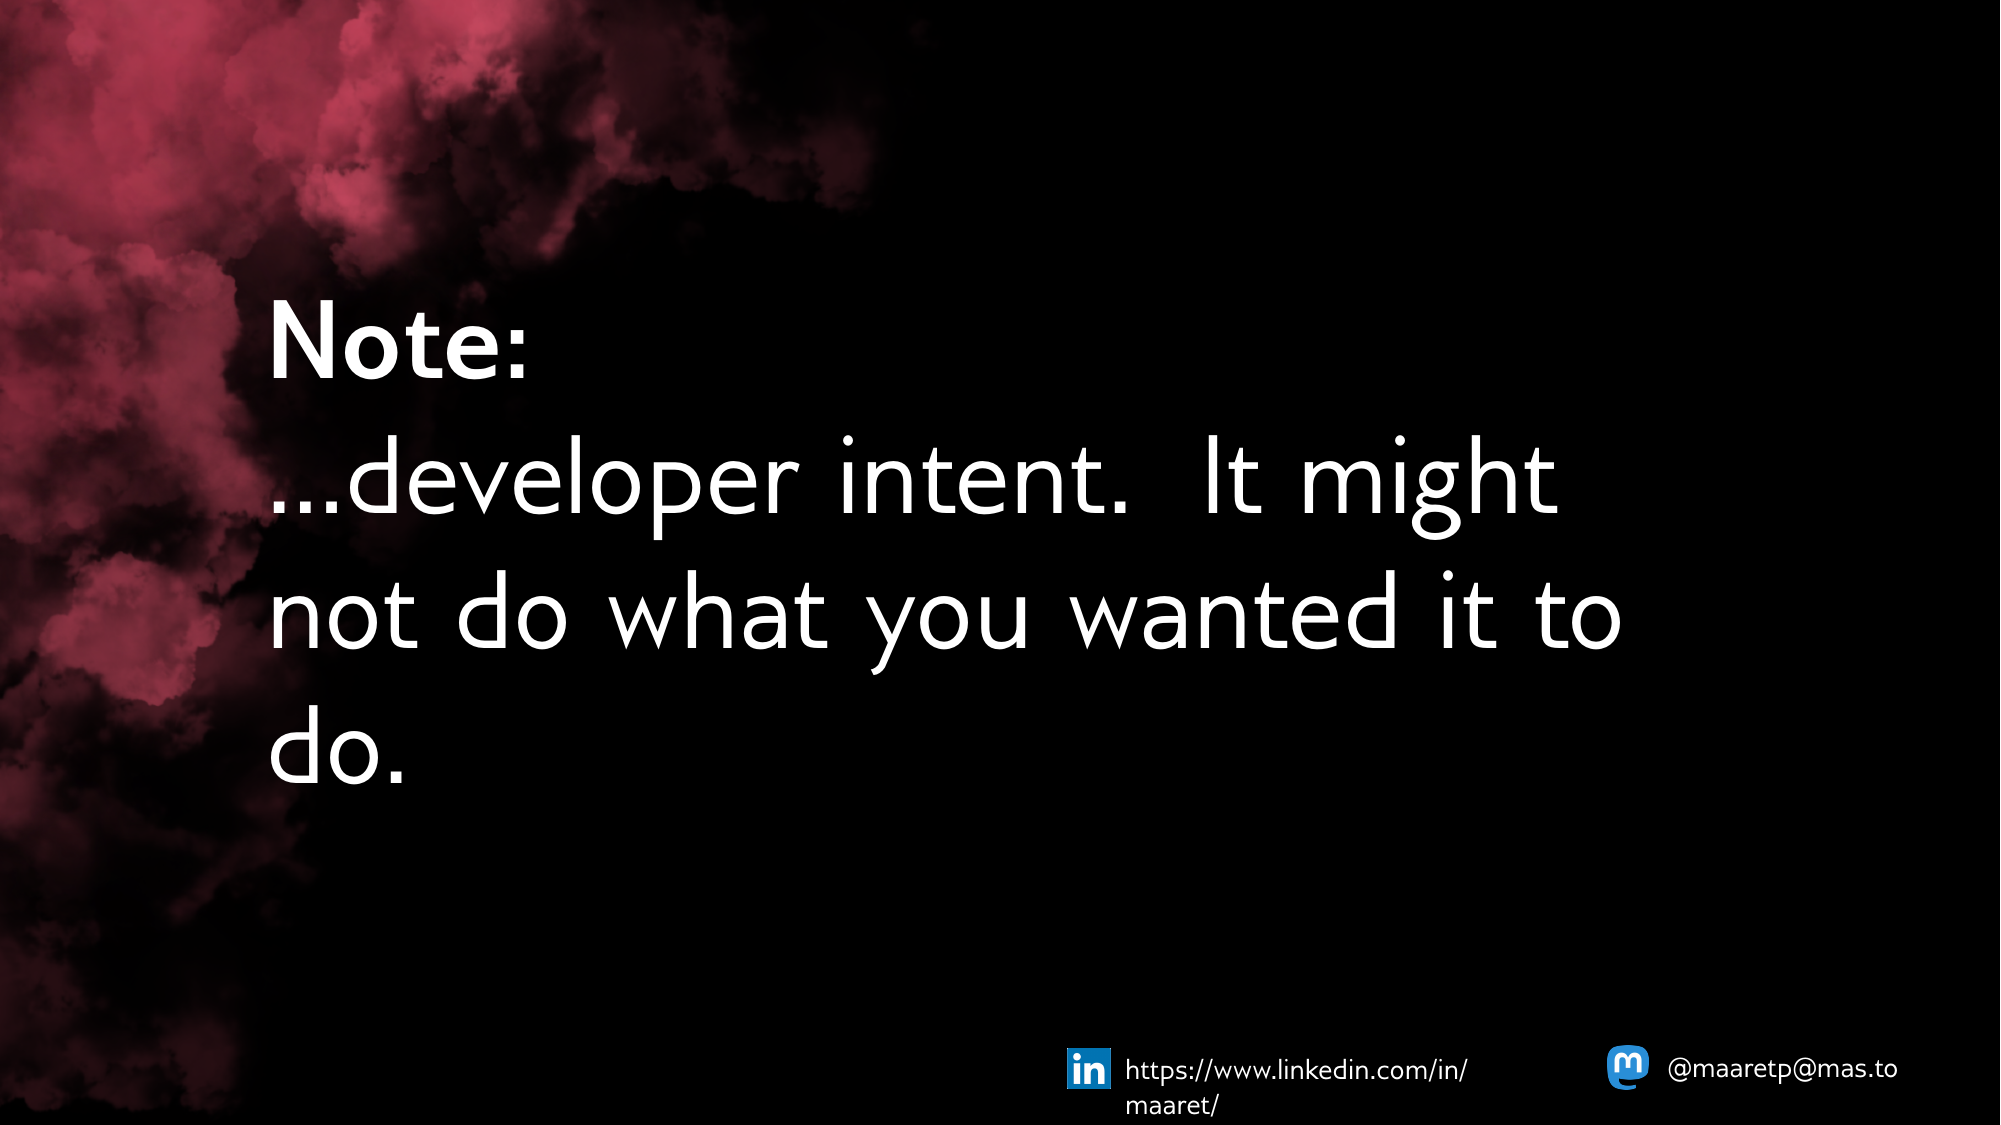

Note:
…developer intent.  It might not do what you wanted it to do.